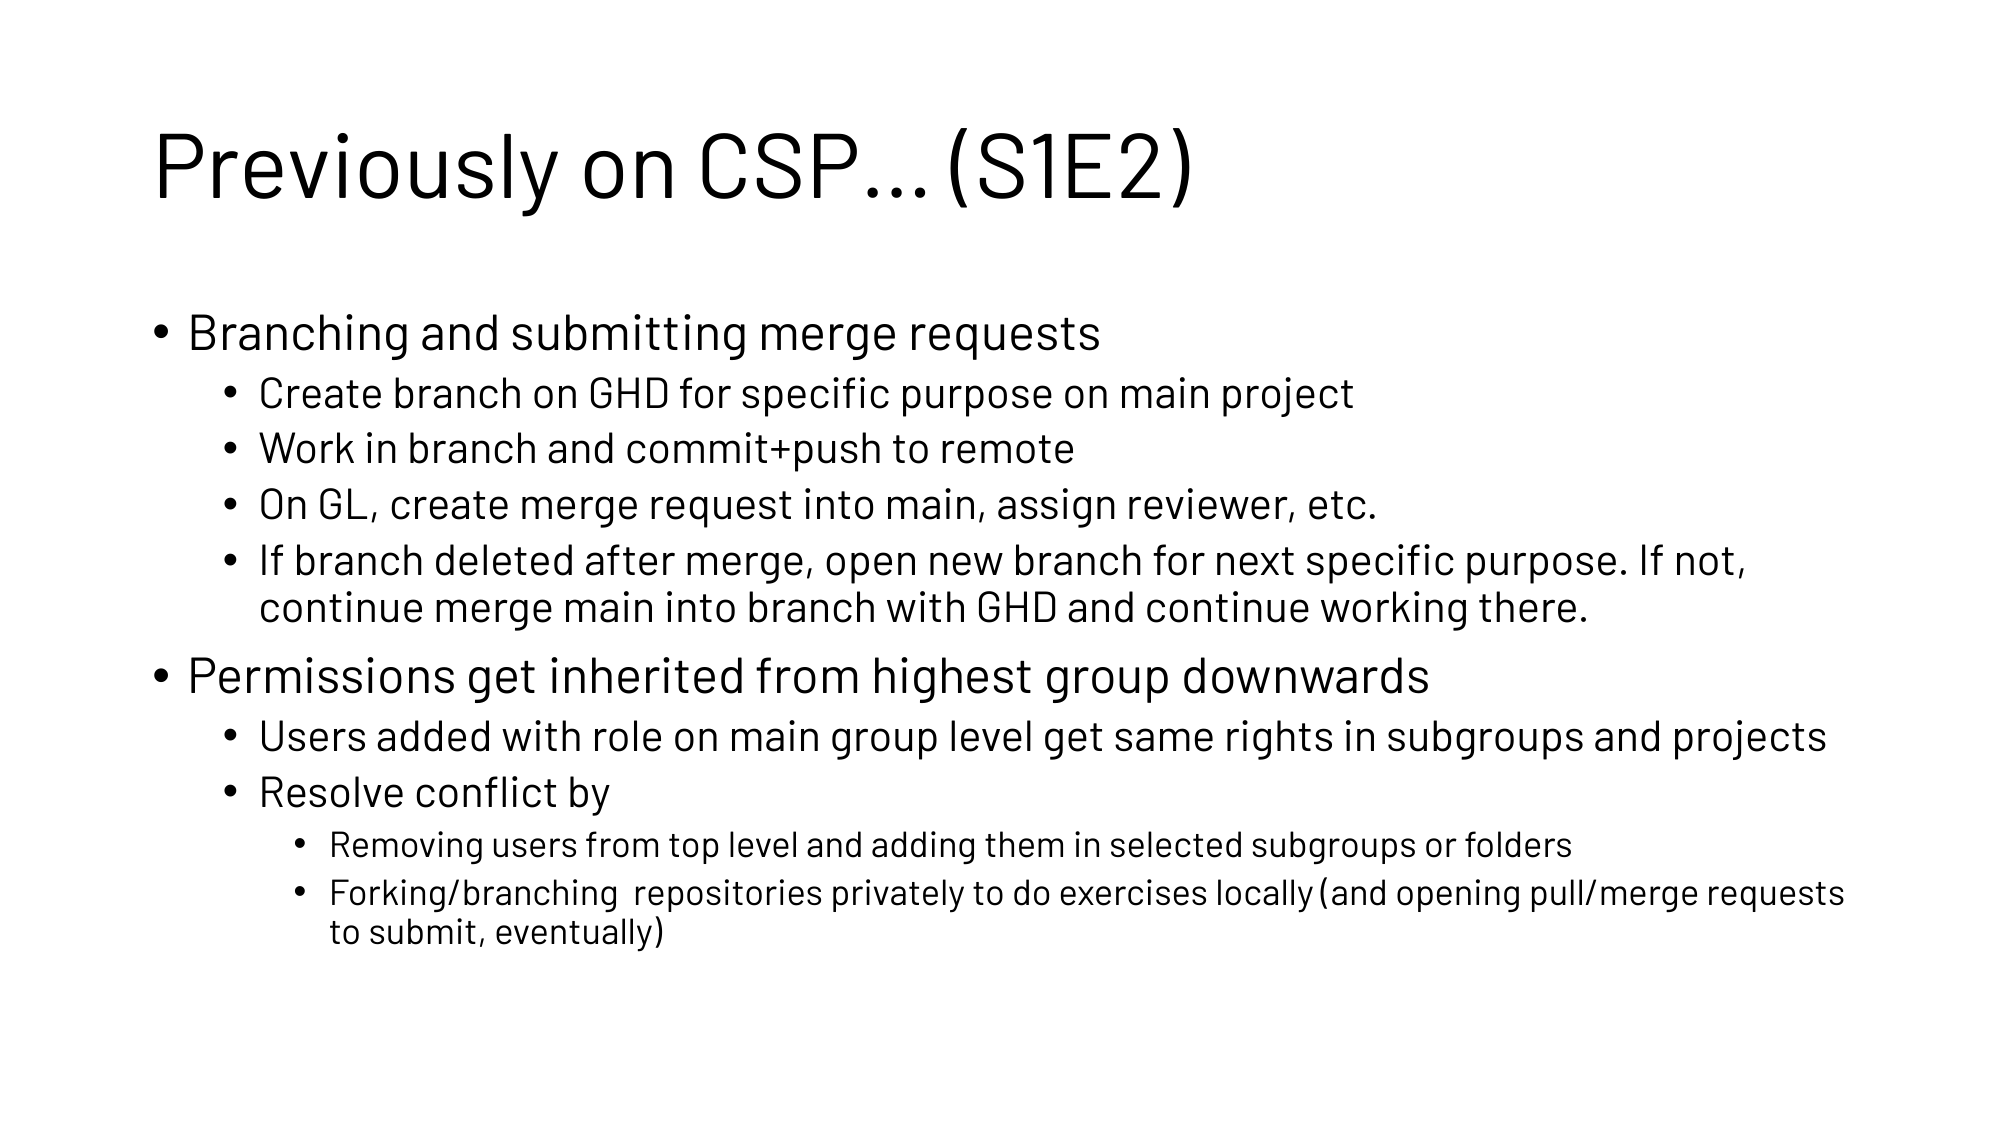

# Previously on CSP… (S1E2)
Branching and submitting merge requests
Create branch on GHD for specific purpose on main project
Work in branch and commit+push to remote
On GL, create merge request into main, assign reviewer, etc.
If branch deleted after merge, open new branch for next specific purpose. If not, continue merge main into branch with GHD and continue working there.
Permissions get inherited from highest group downwards
Users added with role on main group level get same rights in subgroups and projects
Resolve conflict by
Removing users from top level and adding them in selected subgroups or folders
Forking/branching  repositories privately to do exercises locally (and opening pull/merge requests to submit, eventually)